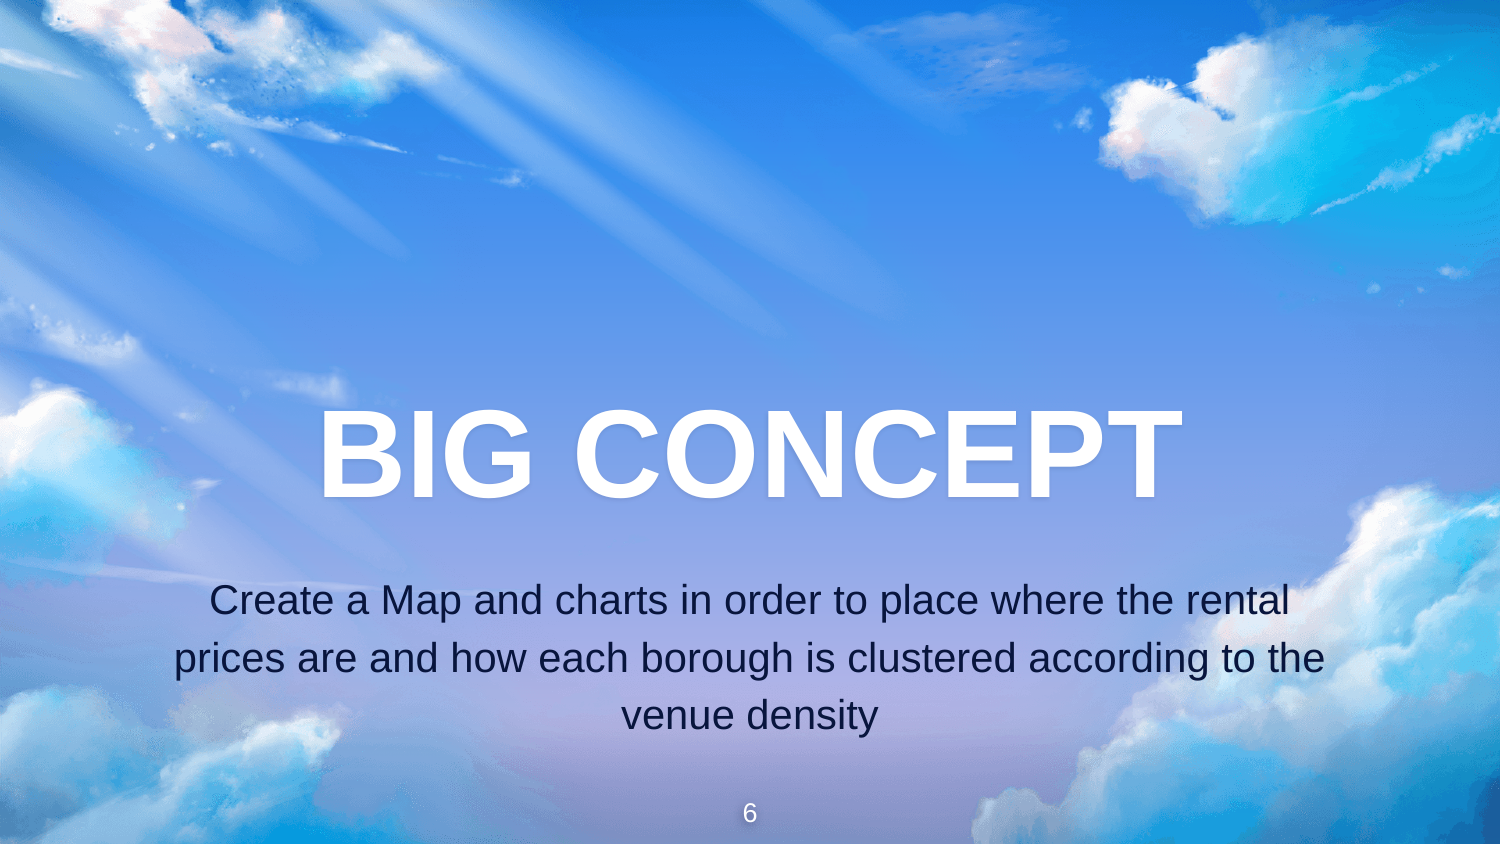

BIG CONCEPT
Create a Map and charts in order to place where the rental prices are and how each borough is clustered according to the venue density
6